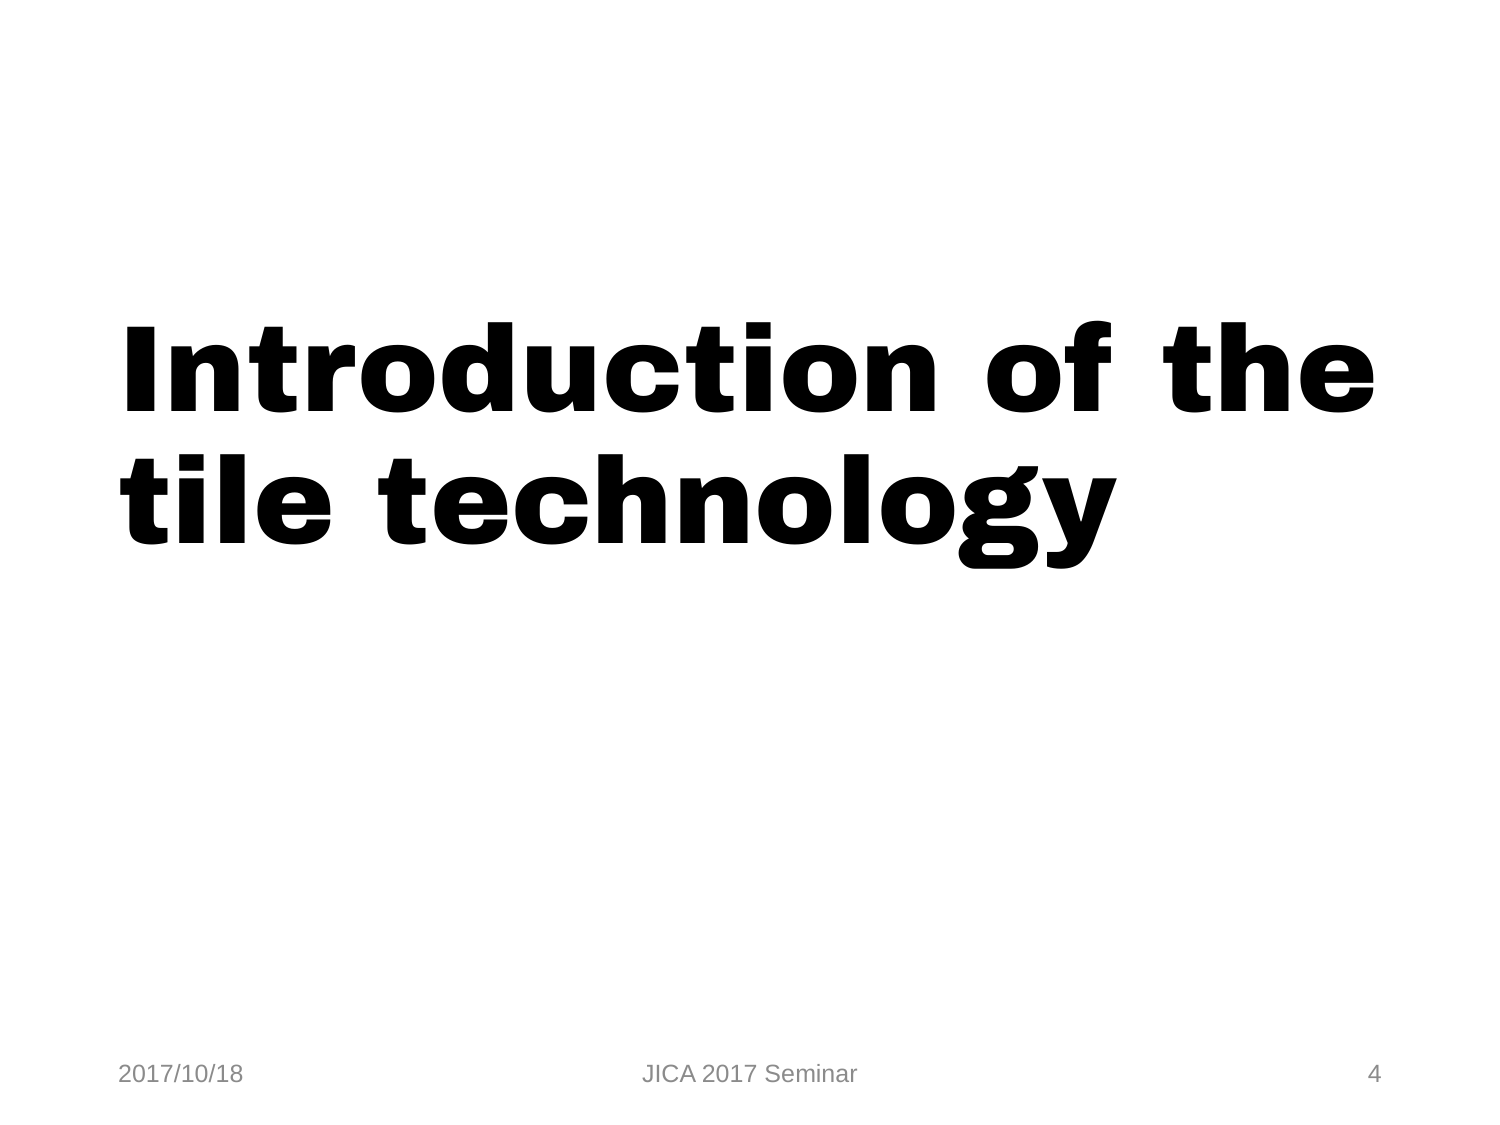

# Introduction of the tile technology
2017/10/18
JICA 2017 Seminar
4